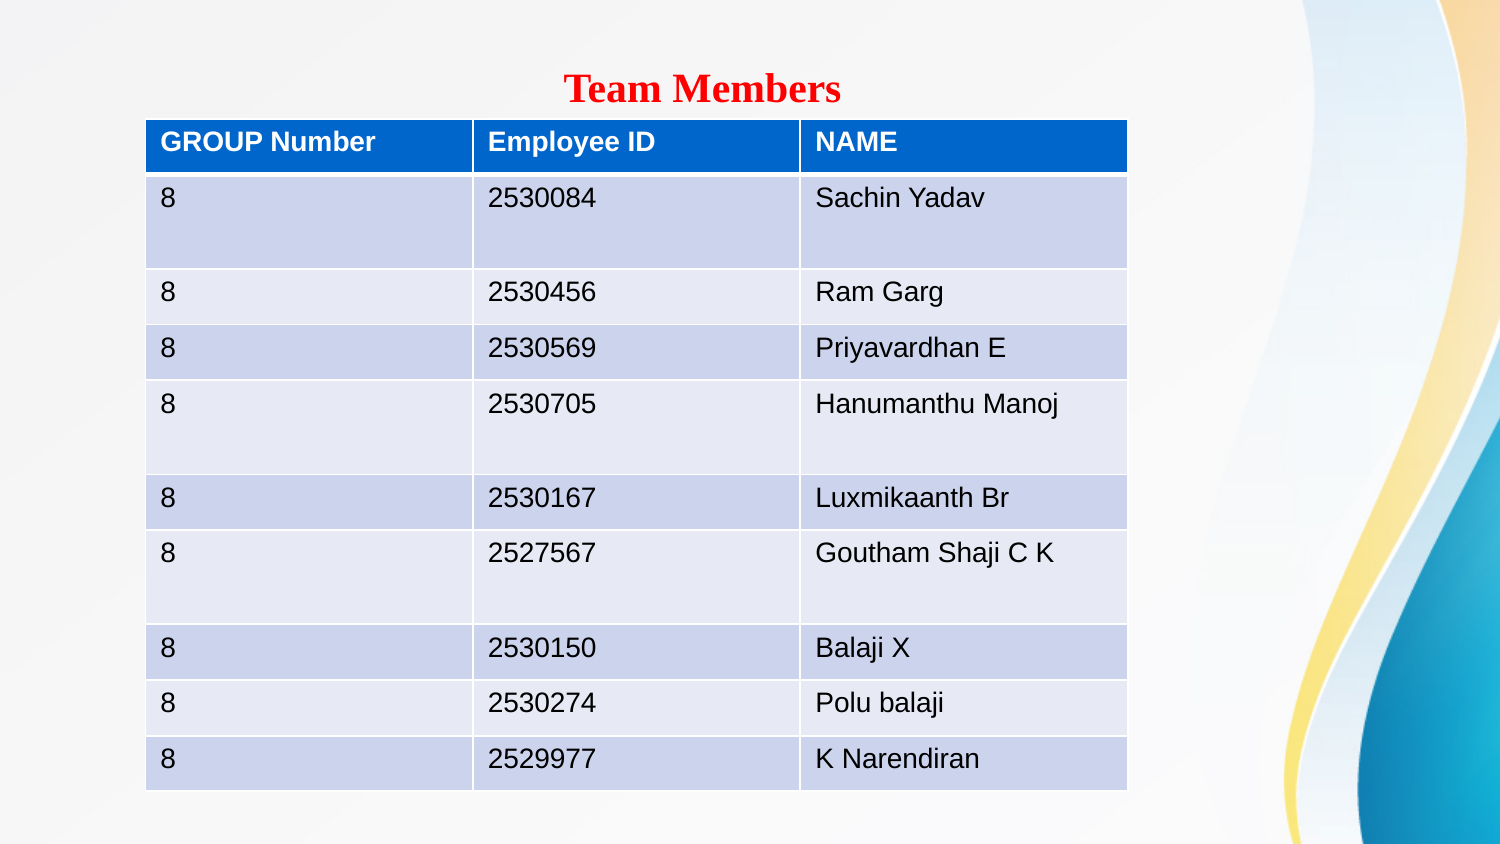

Team Members
| GROUP Number | Employee ID | NAME |
| --- | --- | --- |
| 8 | 2530084 | Sachin Yadav |
| 8 | 2530456 | Ram Garg |
| 8 | 2530569 | Priyavardhan E |
| 8 | 2530705 | Hanumanthu Manoj |
| 8 | 2530167 | Luxmikaanth Br |
| 8 | 2527567 | Goutham Shaji C K |
| 8 | 2530150 | Balaji X |
| 8 | 2530274 | Polu balaji |
| 8 | 2529977 | K Narendiran |